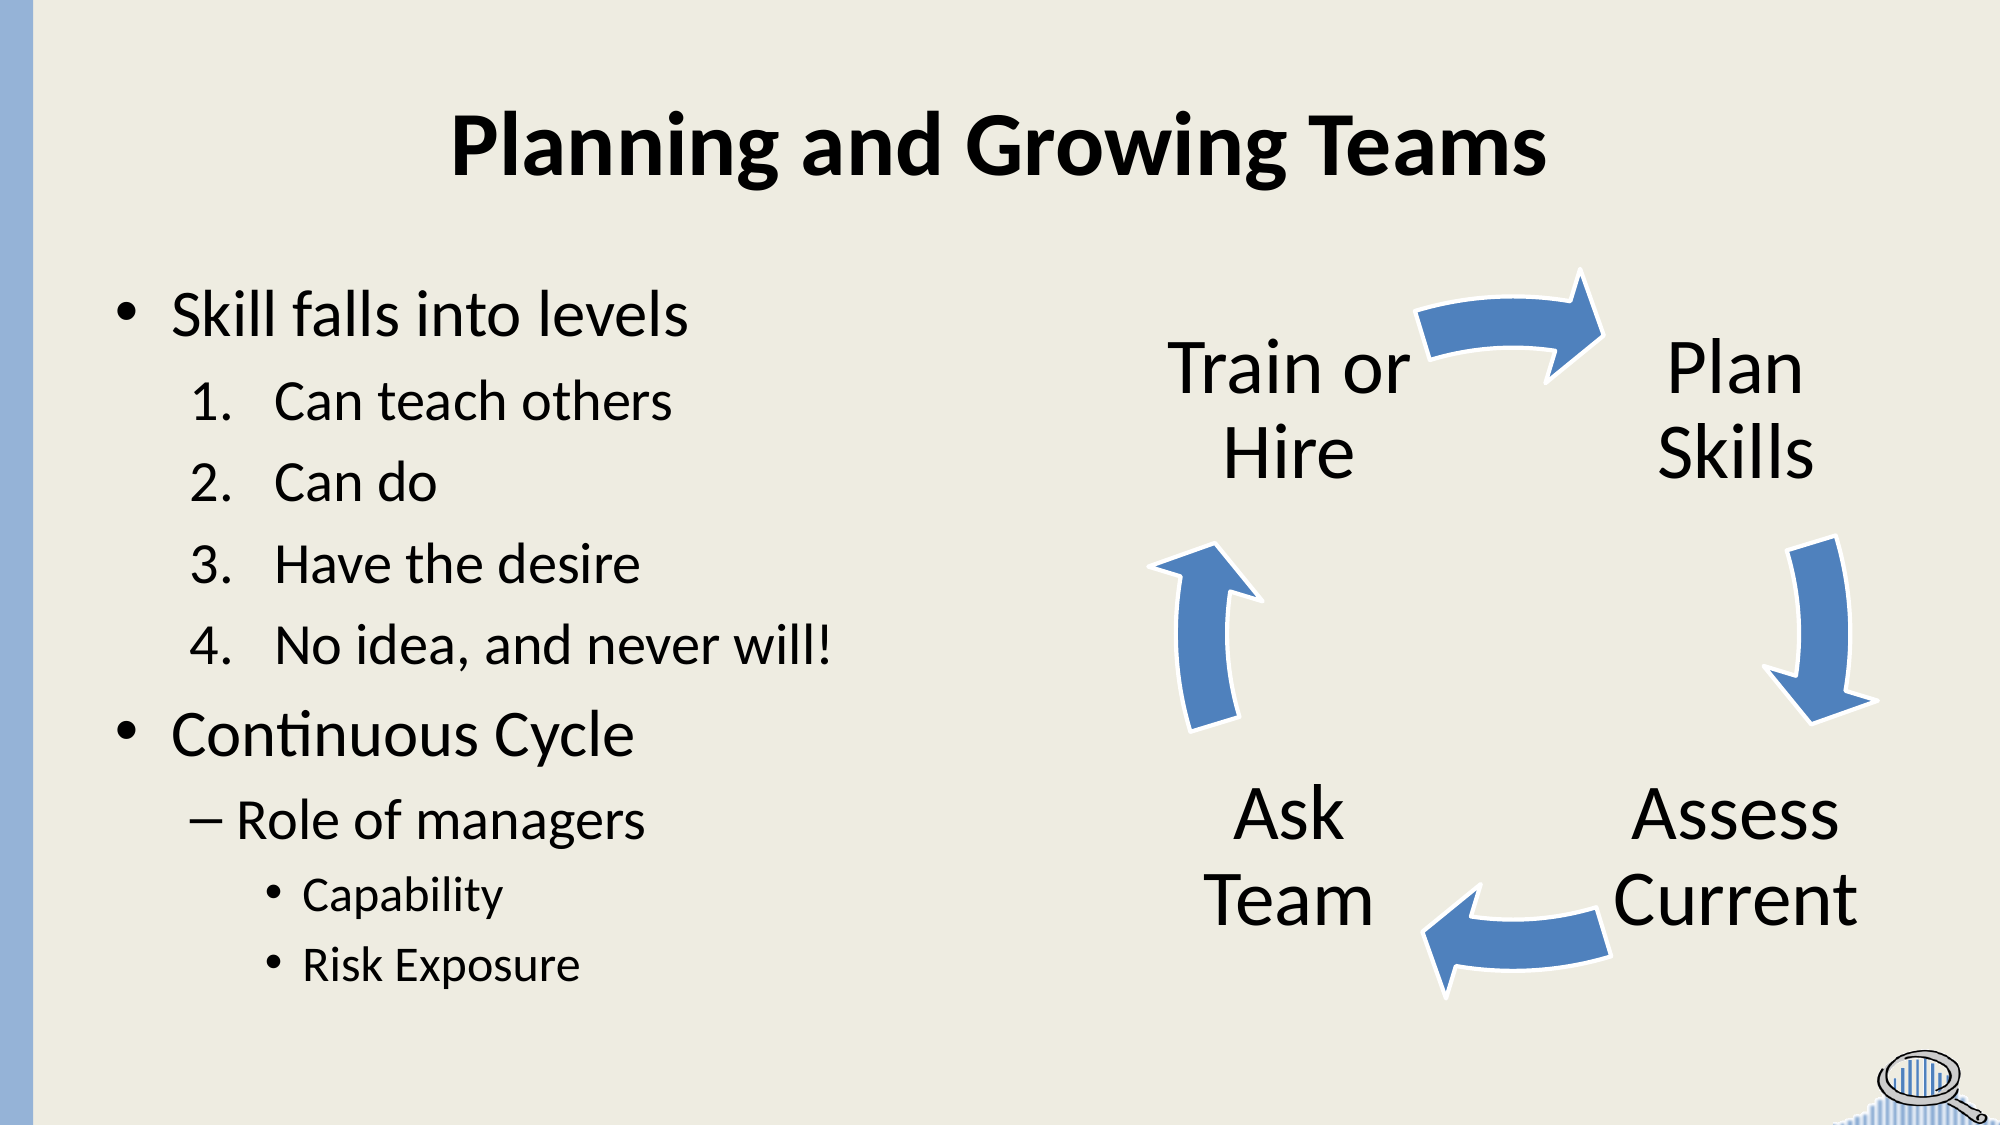

# Planning and Growing Teams
Skill falls into levels
Can teach others
Can do
Have the desire
No idea, and never will!
Continuous Cycle
Role of managers
Capability
Risk Exposure
Plan Skills
Assess Current
Ask Team
Train or Hire